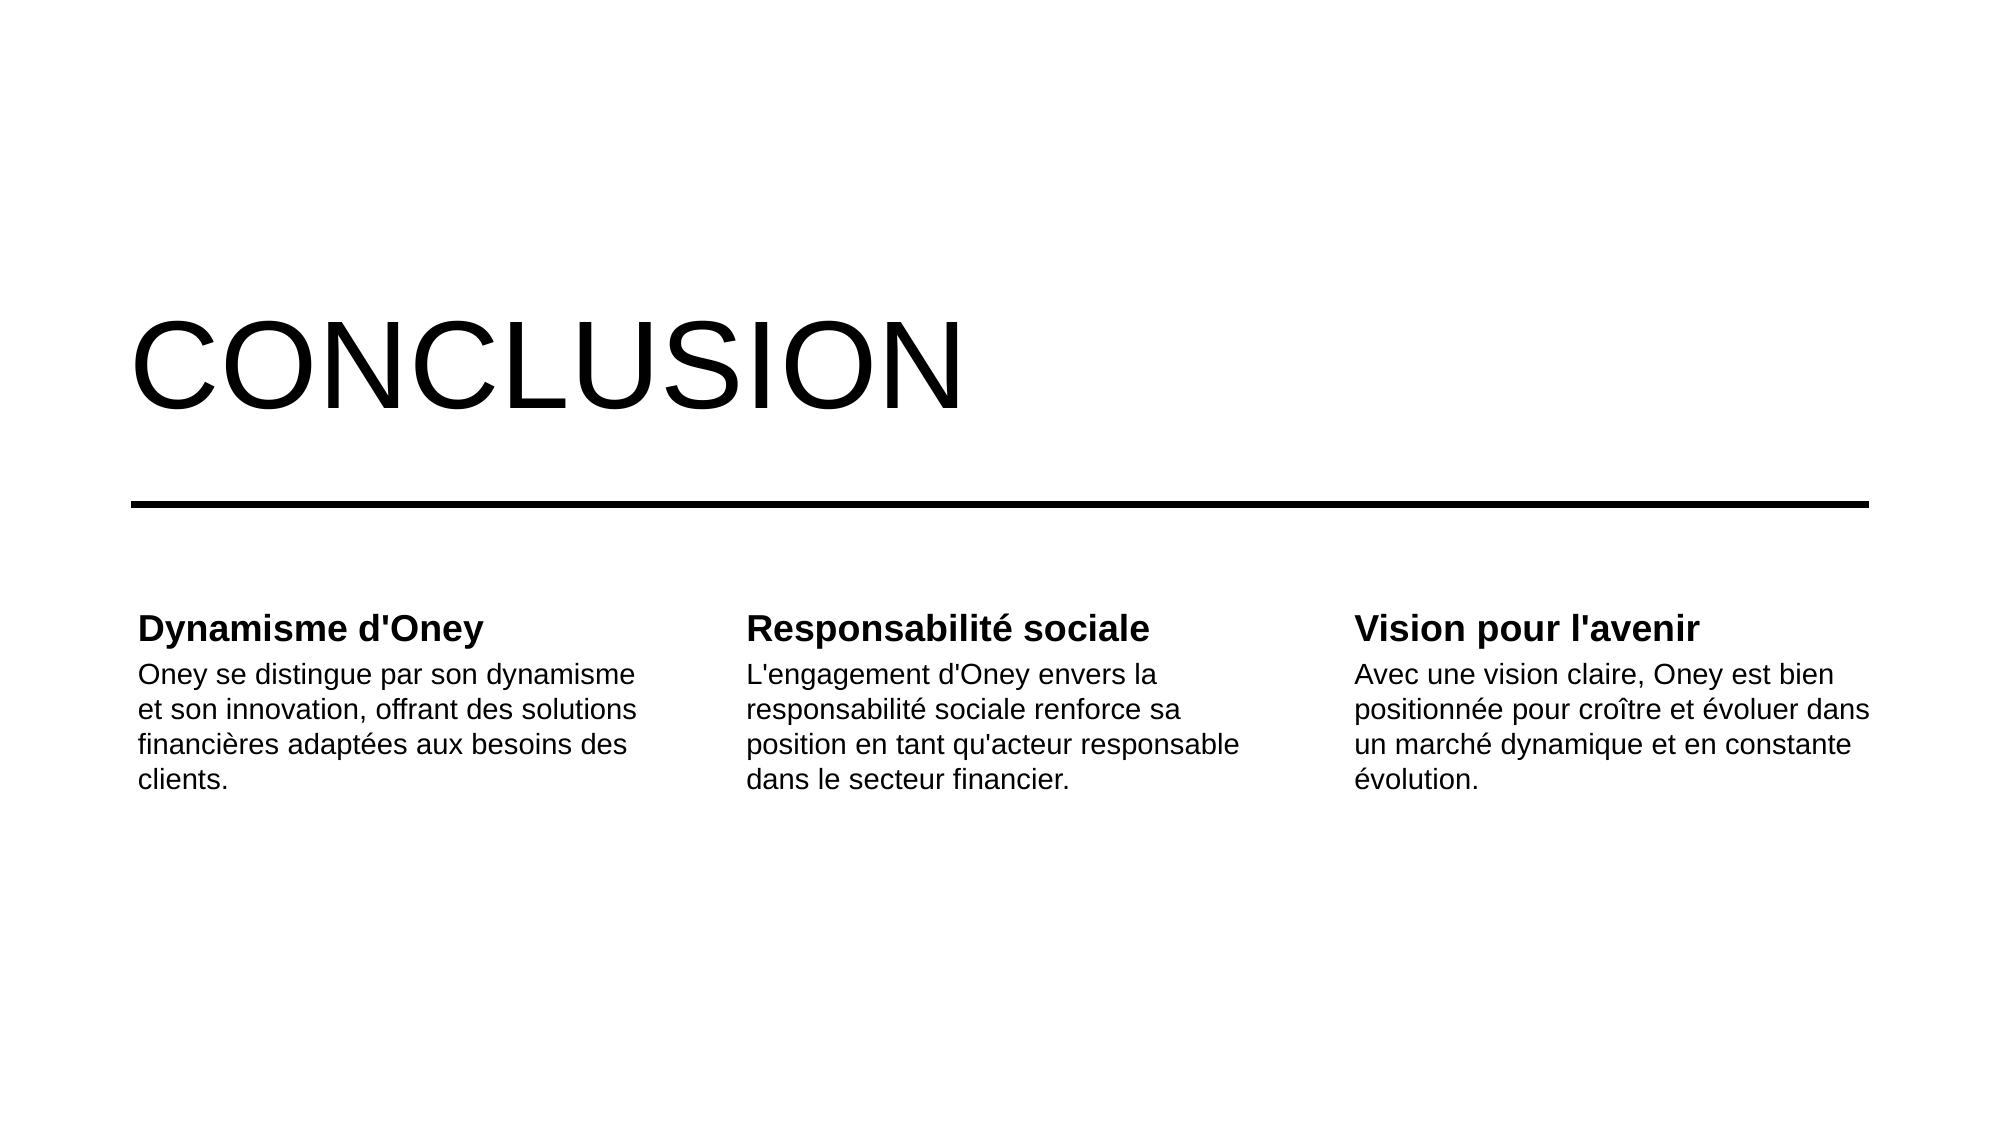

# Conclusion
Dynamisme d'Oney
Oney se distingue par son dynamisme et son innovation, offrant des solutions financières adaptées aux besoins des clients.
Responsabilité sociale
L'engagement d'Oney envers la responsabilité sociale renforce sa position en tant qu'acteur responsable dans le secteur financier.
Vision pour l'avenir
Avec une vision claire, Oney est bien positionnée pour croître et évoluer dans un marché dynamique et en constante évolution.